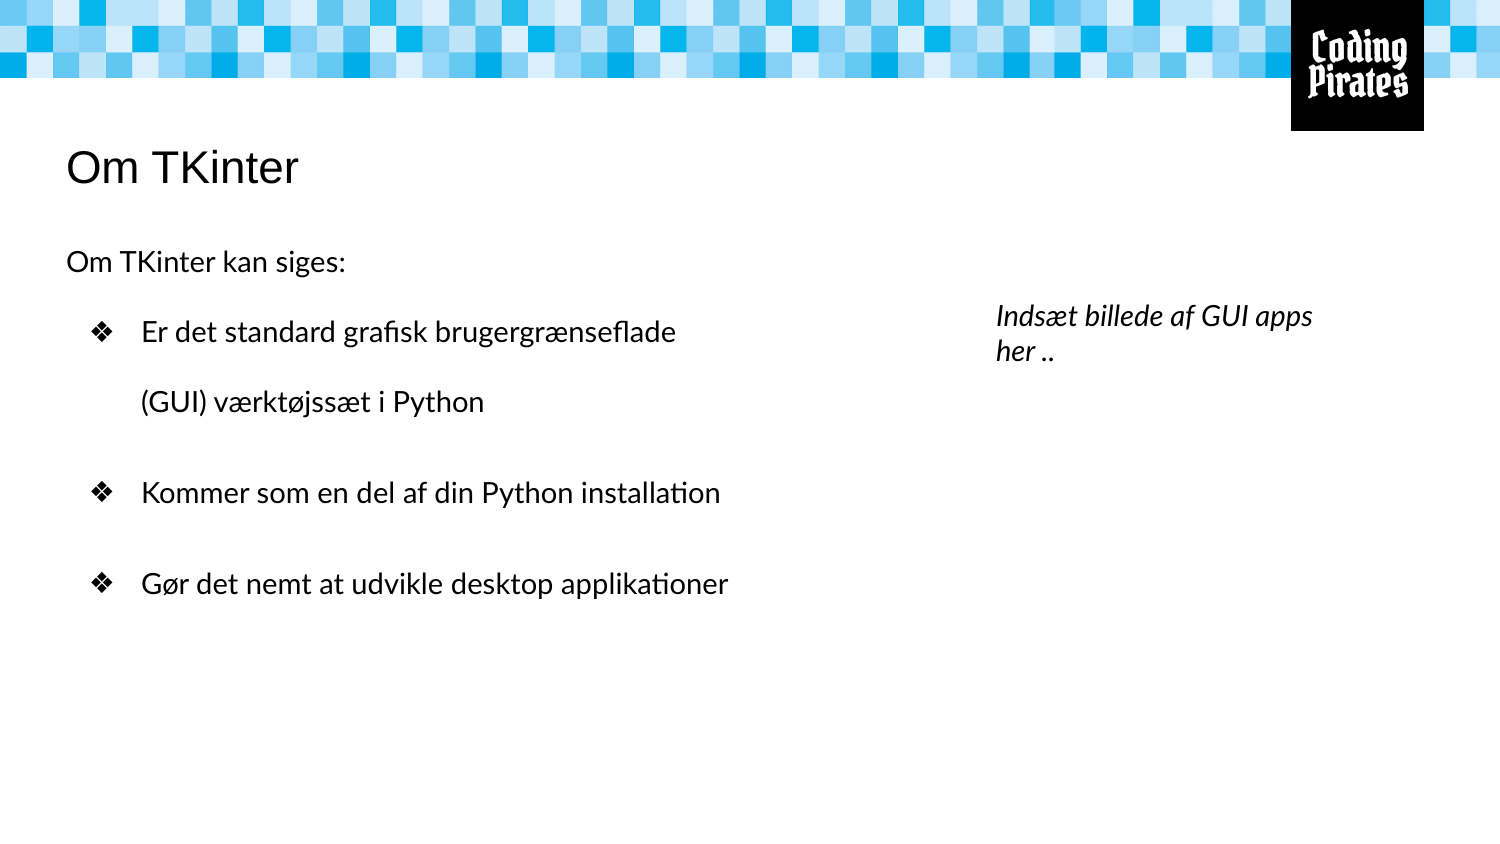

# Om TKinter
Om TKinter kan siges:
Er det standard grafisk brugergrænseflade (GUI) værktøjssæt i Python
Kommer som en del af din Python installation
Gør det nemt at udvikle desktop applikationer
Indsæt billede af GUI apps her ..